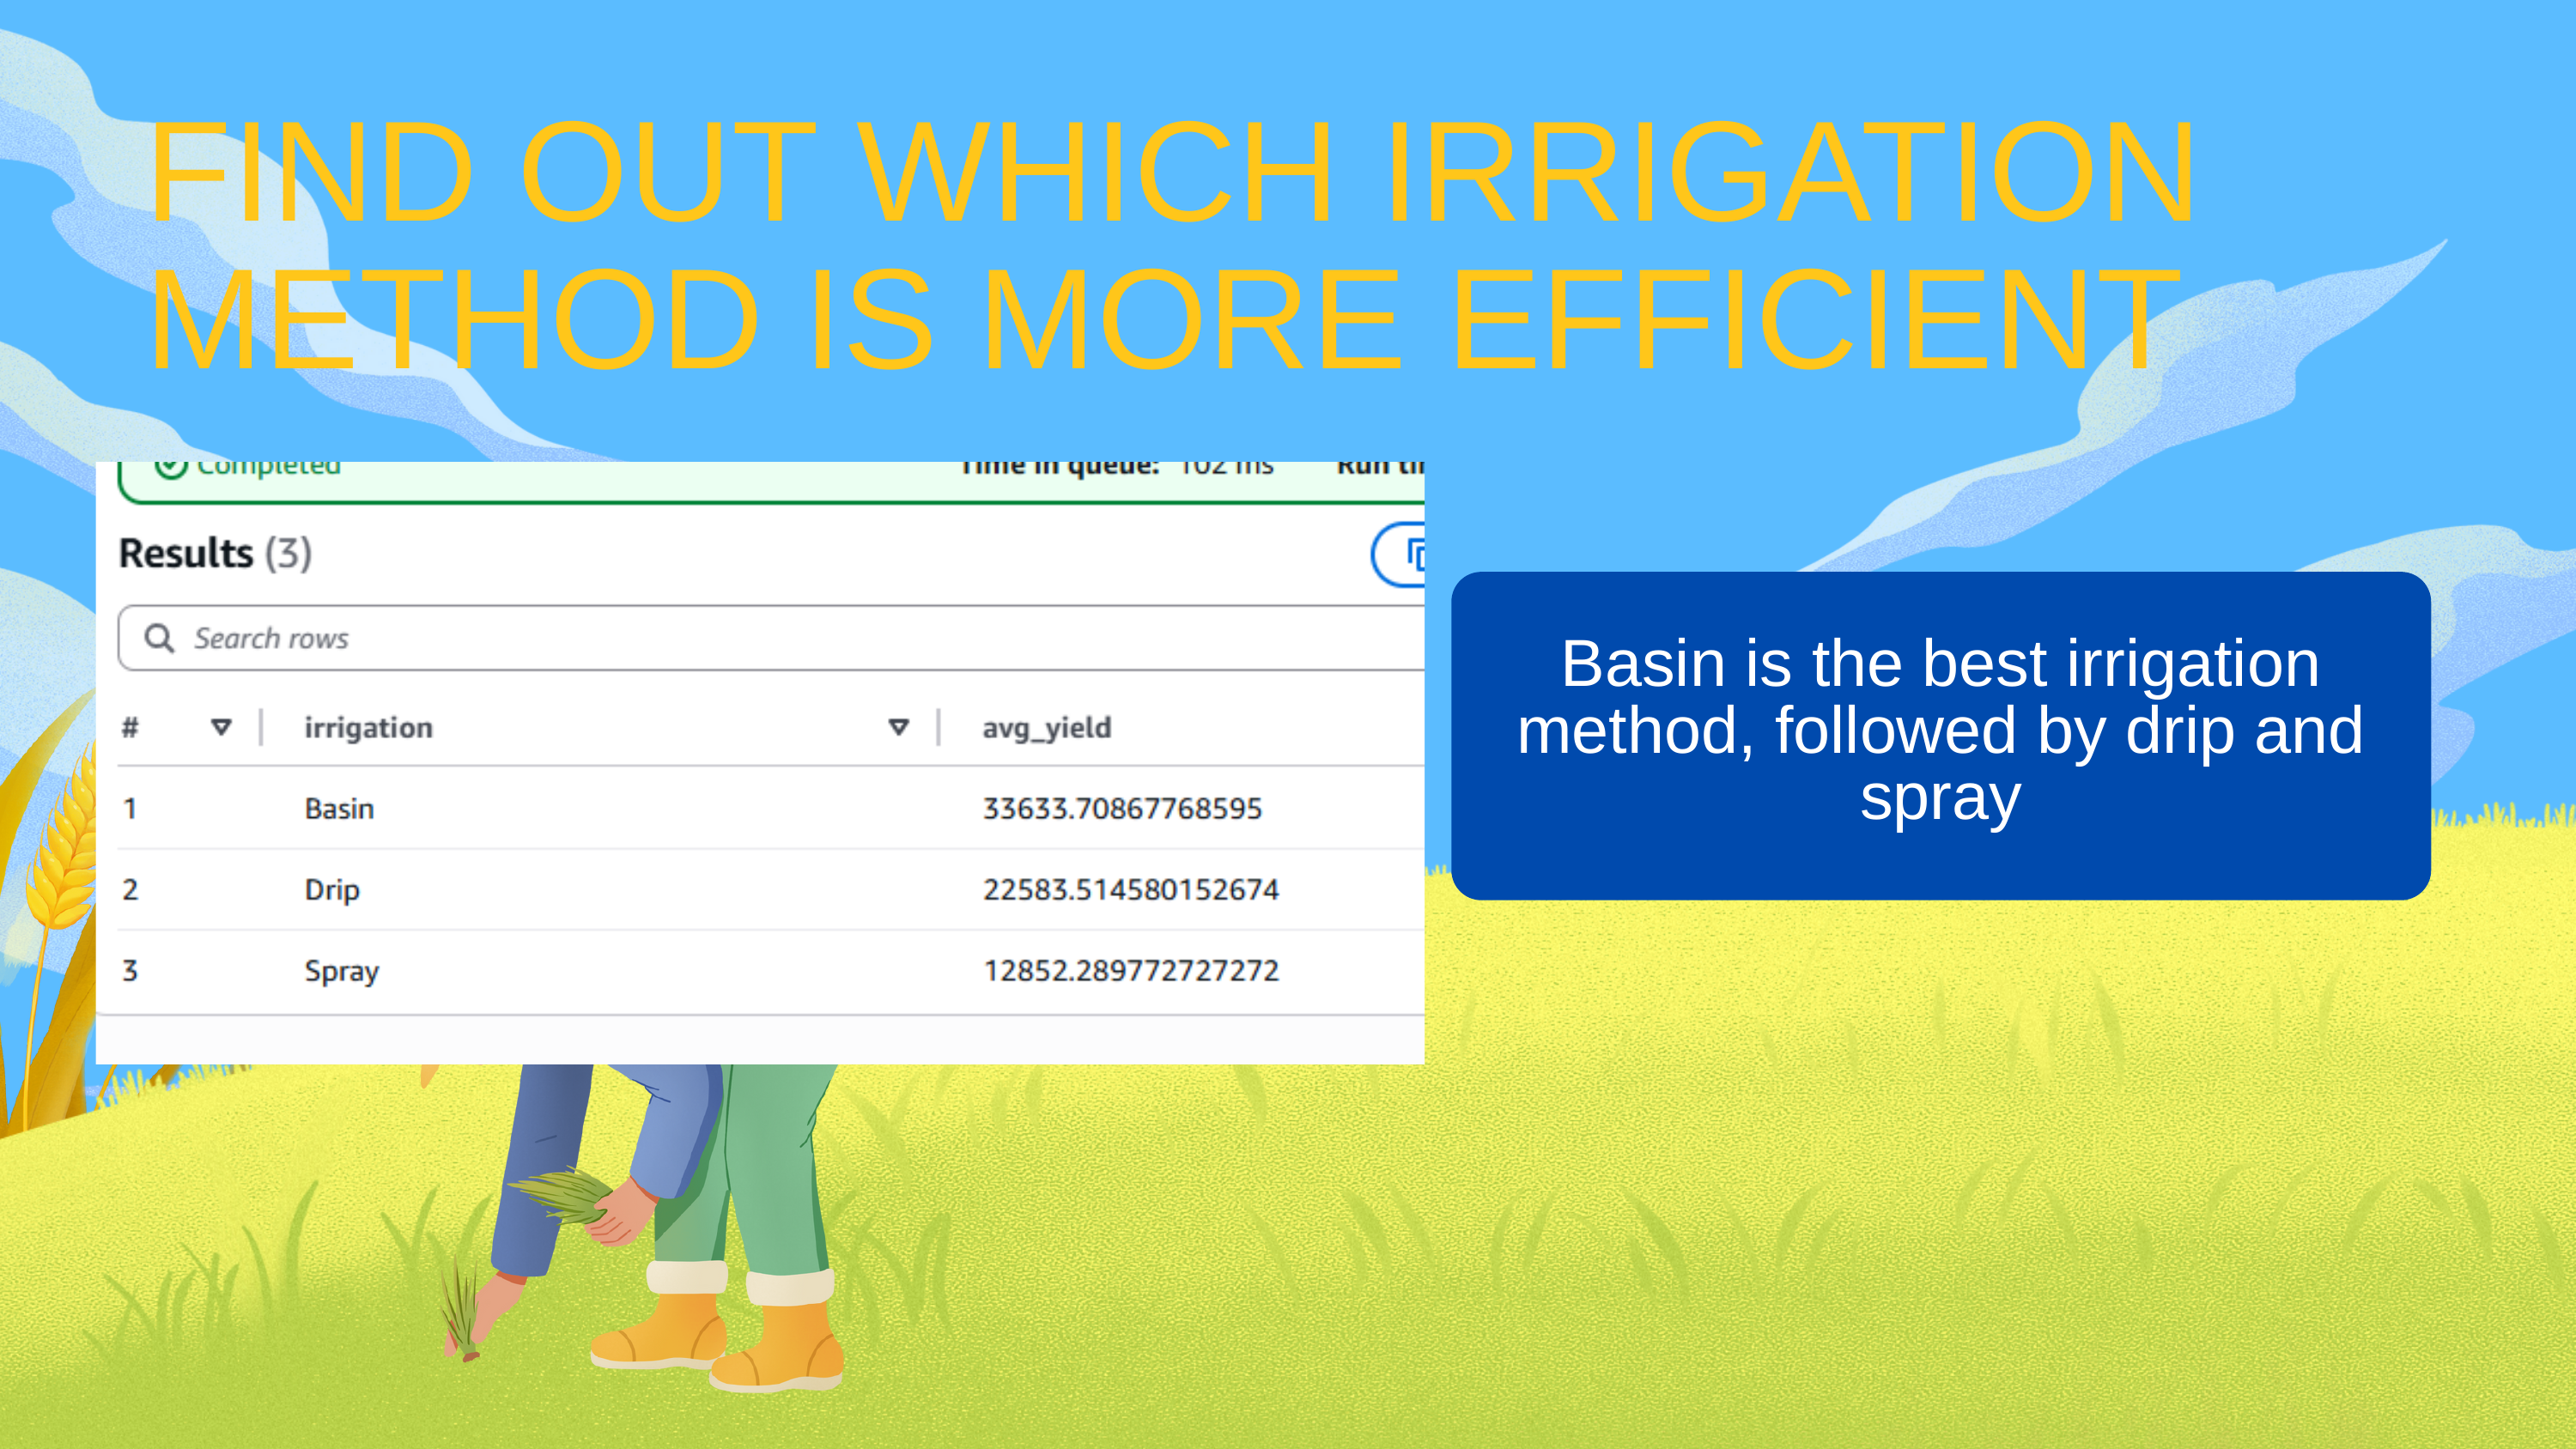

FIND OUT WHICH IRRIGATION METHOD IS MORE EFFICIENT

Basin is the best irrigation method, followed by drip and spray